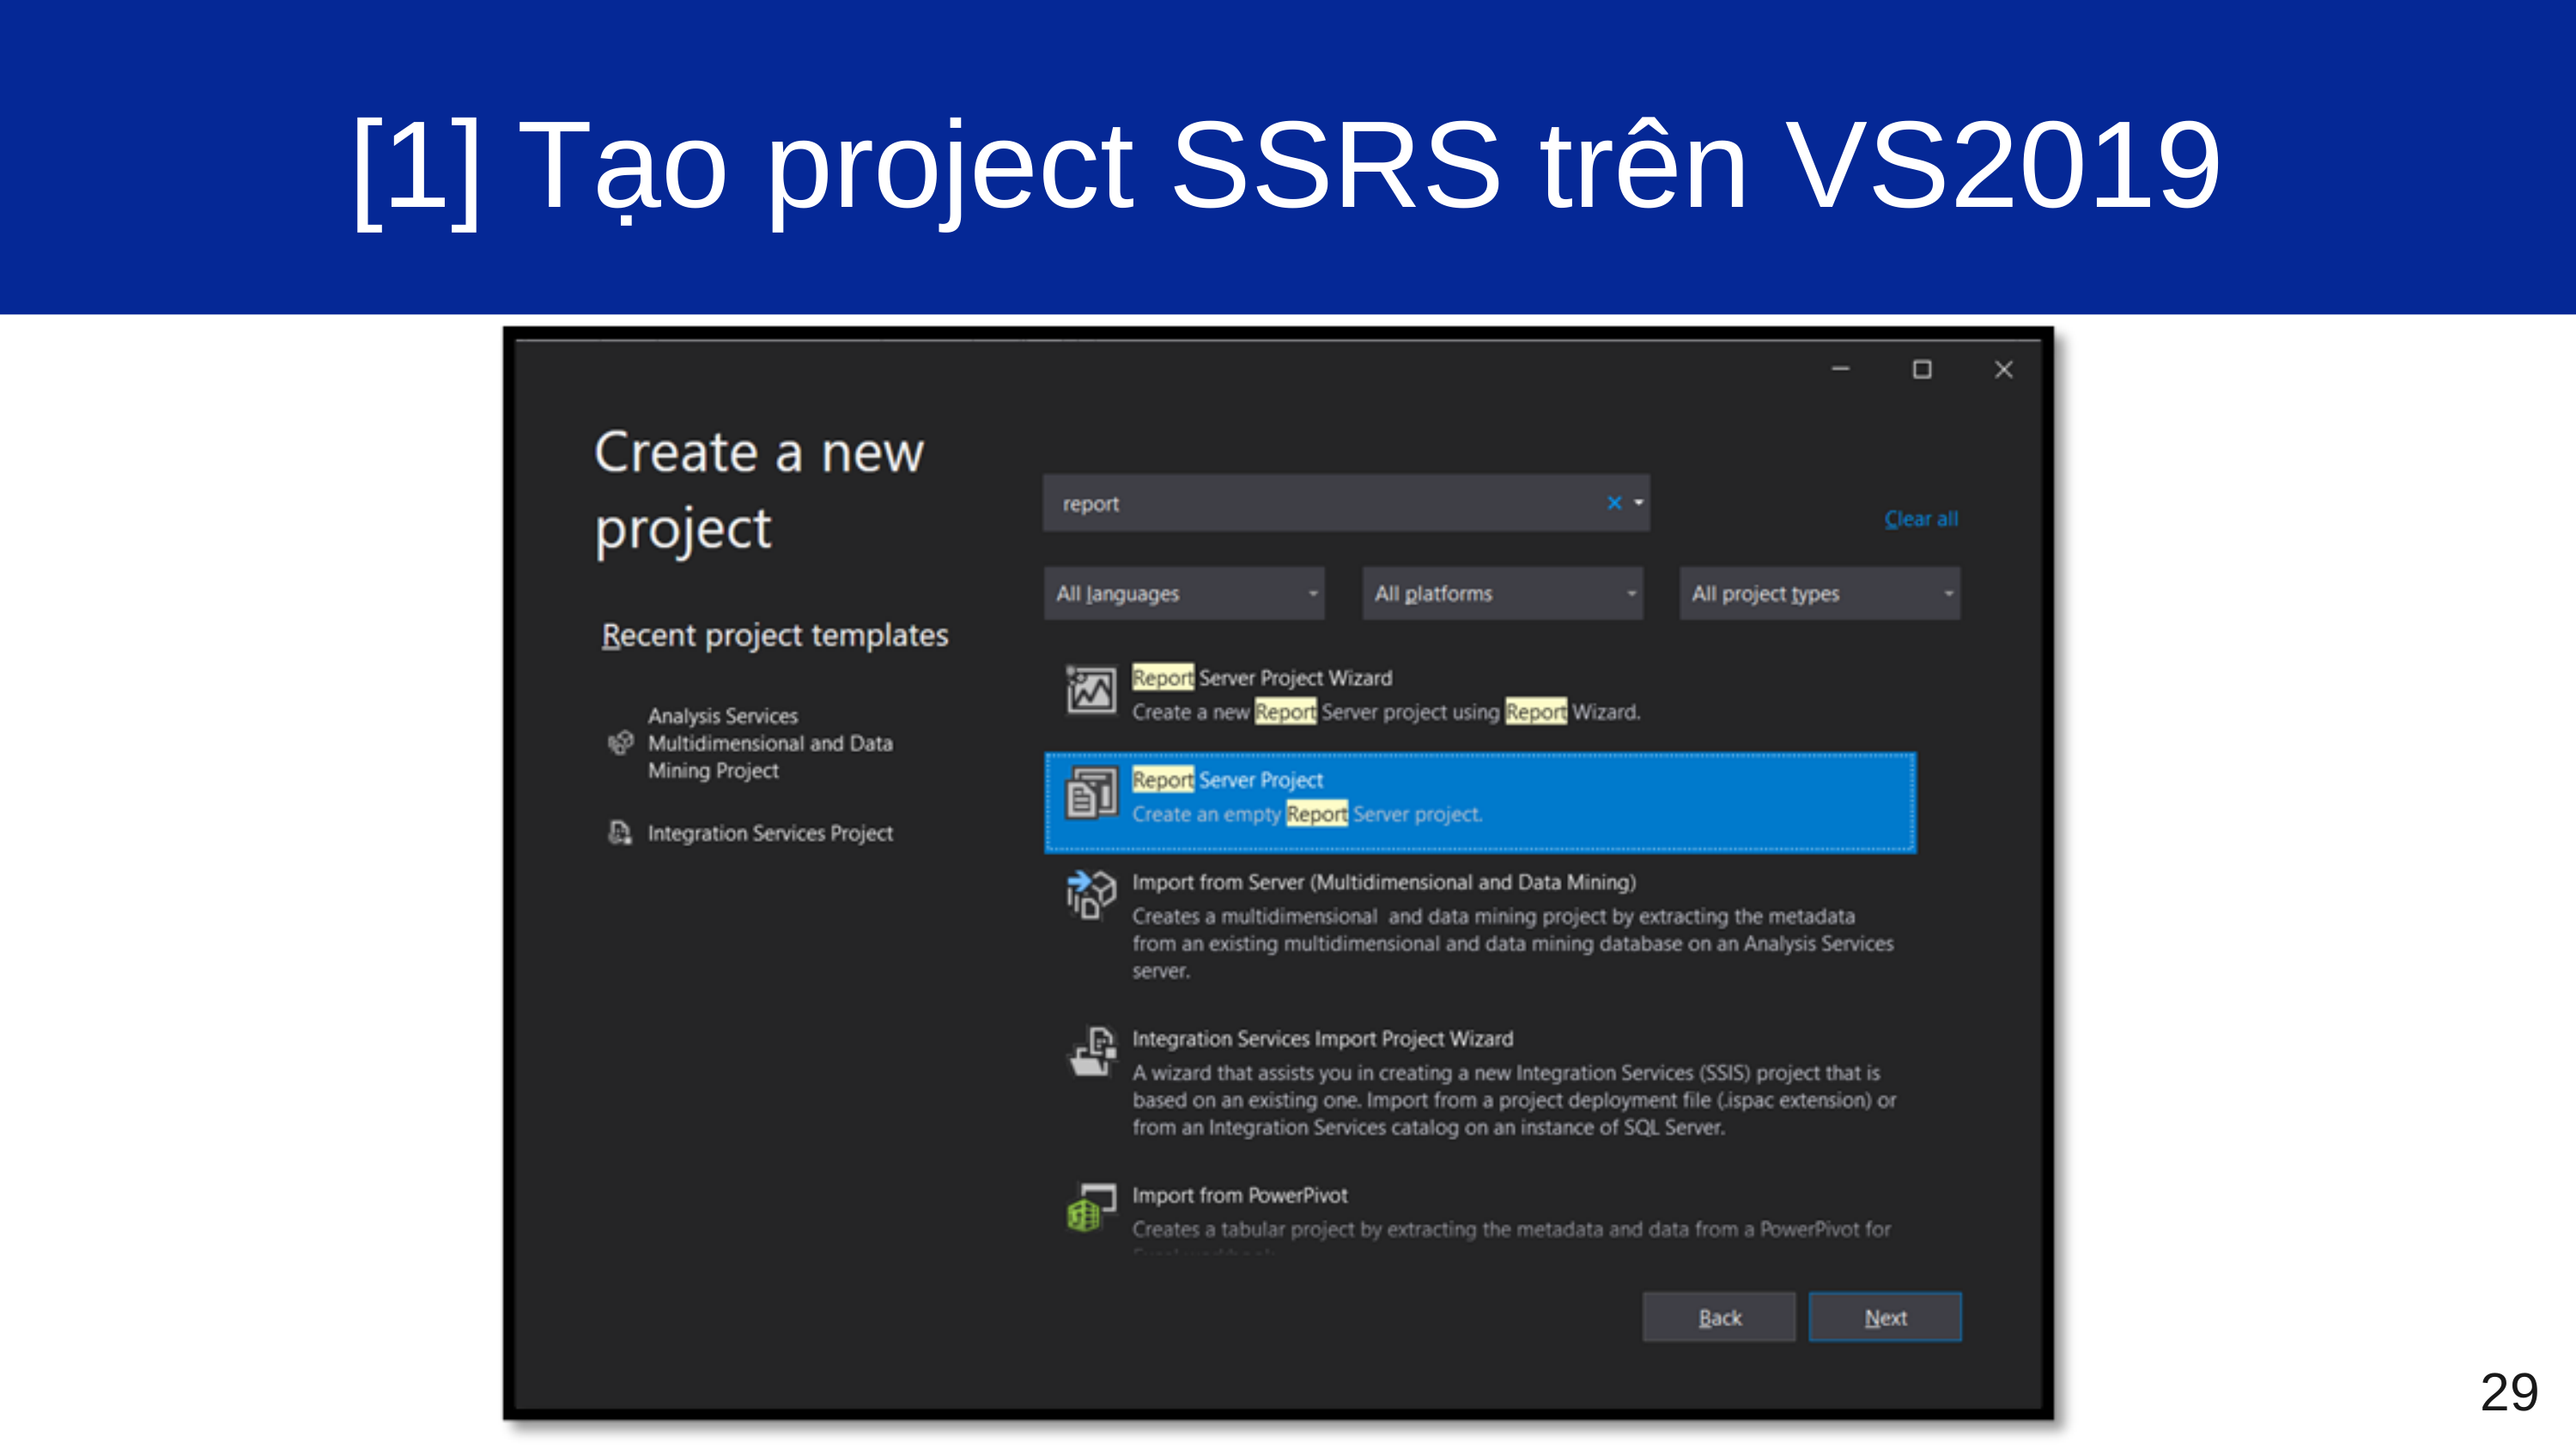

[1] Tạo project SSRS trên VS2019

29